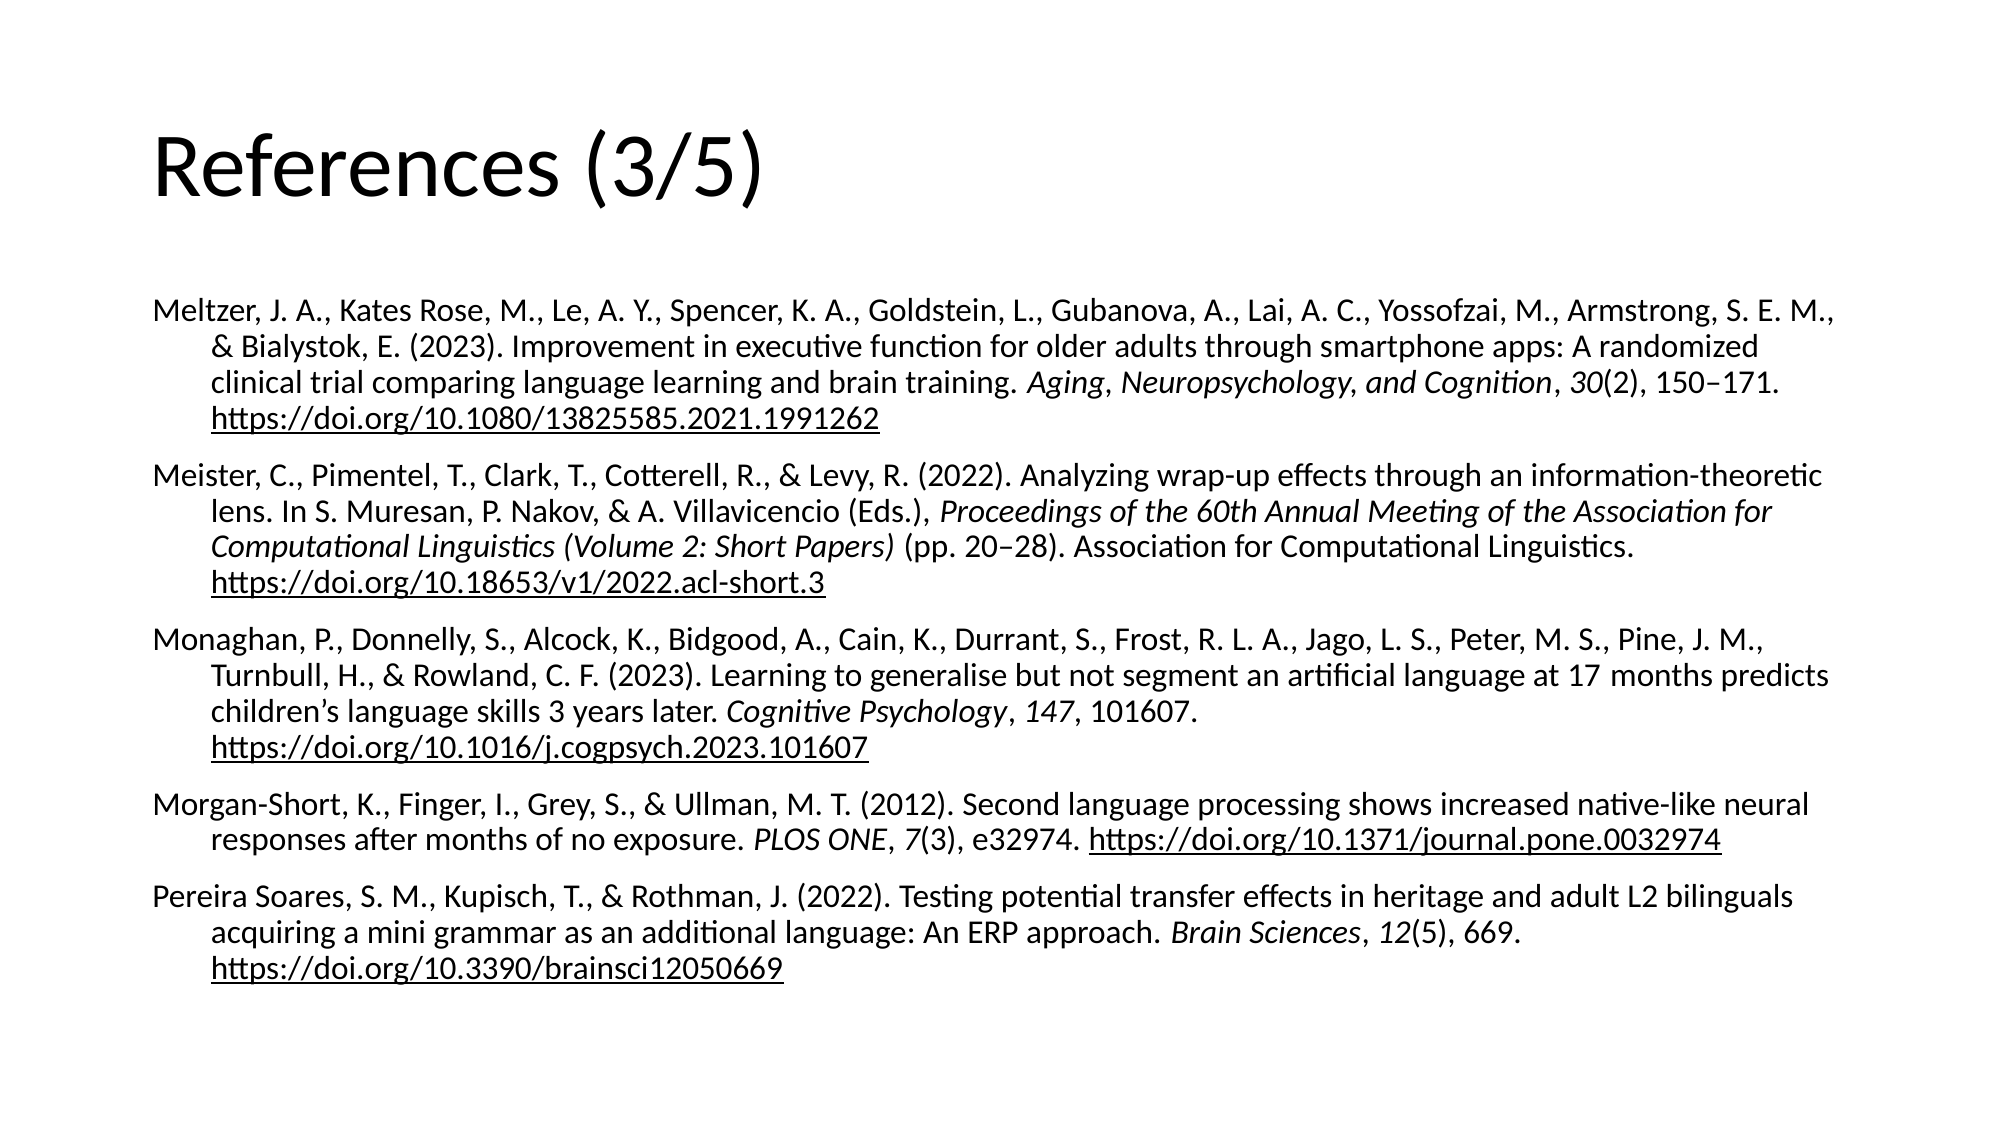

# References (3/5)
Meltzer, J. A., Kates Rose, M., Le, A. Y., Spencer, K. A., Goldstein, L., Gubanova, A., Lai, A. C., Yossofzai, M., Armstrong, S. E. M., & Bialystok, E. (2023). Improvement in executive function for older adults through smartphone apps: A randomized clinical trial comparing language learning and brain training. Aging, Neuropsychology, and Cognition, 30(2), 150–171. https://doi.org/10.1080/13825585.2021.1991262
Meister, C., Pimentel, T., Clark, T., Cotterell, R., & Levy, R. (2022). Analyzing wrap-up effects through an information-theoretic lens. In S. Muresan, P. Nakov, & A. Villavicencio (Eds.), Proceedings of the 60th Annual Meeting of the Association for Computational Linguistics (Volume 2: Short Papers) (pp. 20–28). Association for Computational Linguistics. https://doi.org/10.18653/v1/2022.acl-short.3
Monaghan, P., Donnelly, S., Alcock, K., Bidgood, A., Cain, K., Durrant, S., Frost, R. L. A., Jago, L. S., Peter, M. S., Pine, J. M., Turnbull, H., & Rowland, C. F. (2023). Learning to generalise but not segment an artificial language at 17 months predicts children’s language skills 3 years later. Cognitive Psychology, 147, 101607. https://doi.org/10.1016/j.cogpsych.2023.101607
Morgan-Short, K., Finger, I., Grey, S., & Ullman, M. T. (2012). Second language processing shows increased native-like neural responses after months of no exposure. PLOS ONE, 7(3), e32974. https://doi.org/10.1371/journal.pone.0032974
Pereira Soares, S. M., Kupisch, T., & Rothman, J. (2022). Testing potential transfer effects in heritage and adult L2 bilinguals acquiring a mini grammar as an additional language: An ERP approach. Brain Sciences, 12(5), 669. https://doi.org/10.3390/brainsci12050669